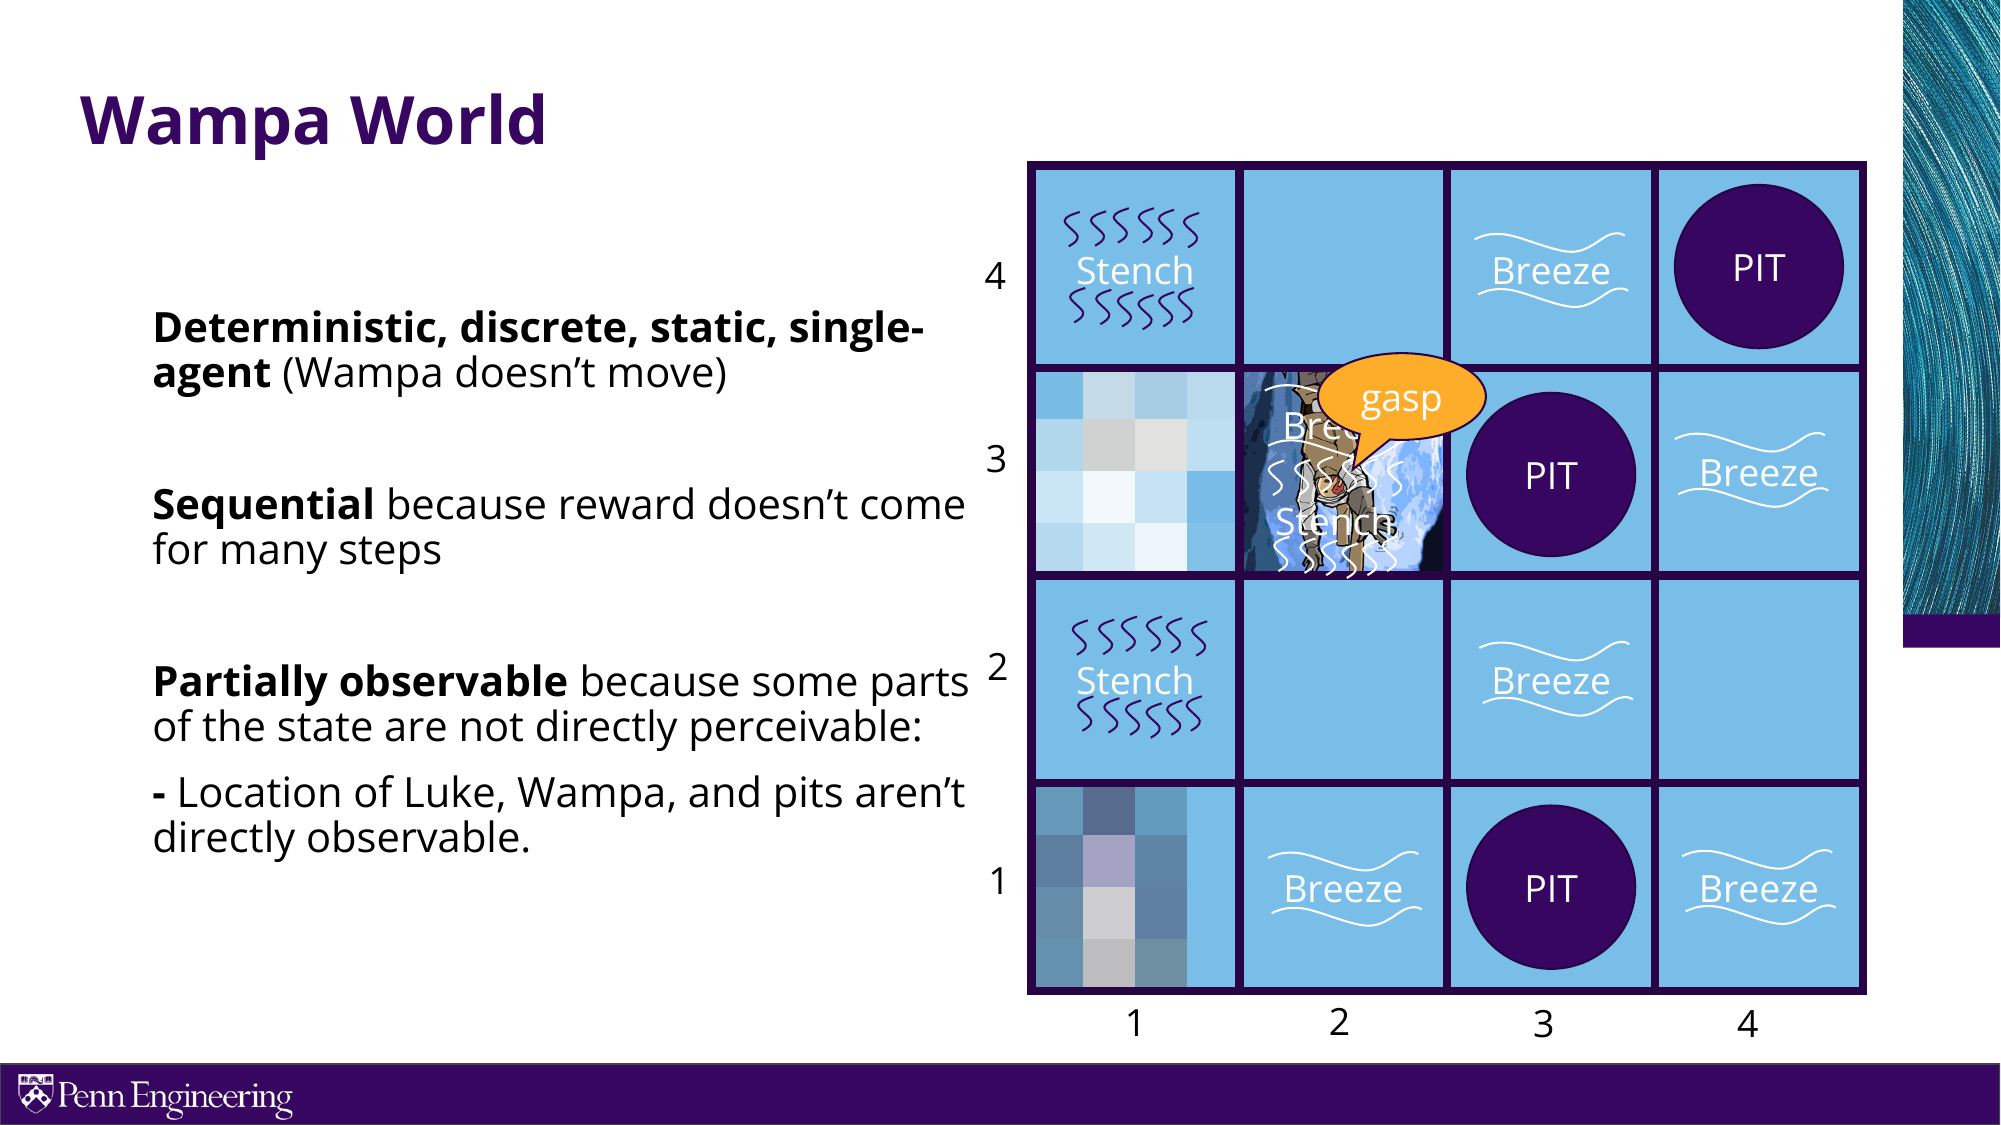

# Wampa World
Stench

Breeze

Breeze

Stench

Breeze

Breeze

Breeze
PIT

PIT
Breeze

PIT

4
Deterministic, discrete, static, single-agent (Wampa doesn’t move)

Sequential because reward doesn’t come for many steps

Partially observable because some parts of the state are not directly perceivable:
- Location of Luke, Wampa, and pits aren’t directly observable.
gasp
3

Stench
2
1
2
1
4
3